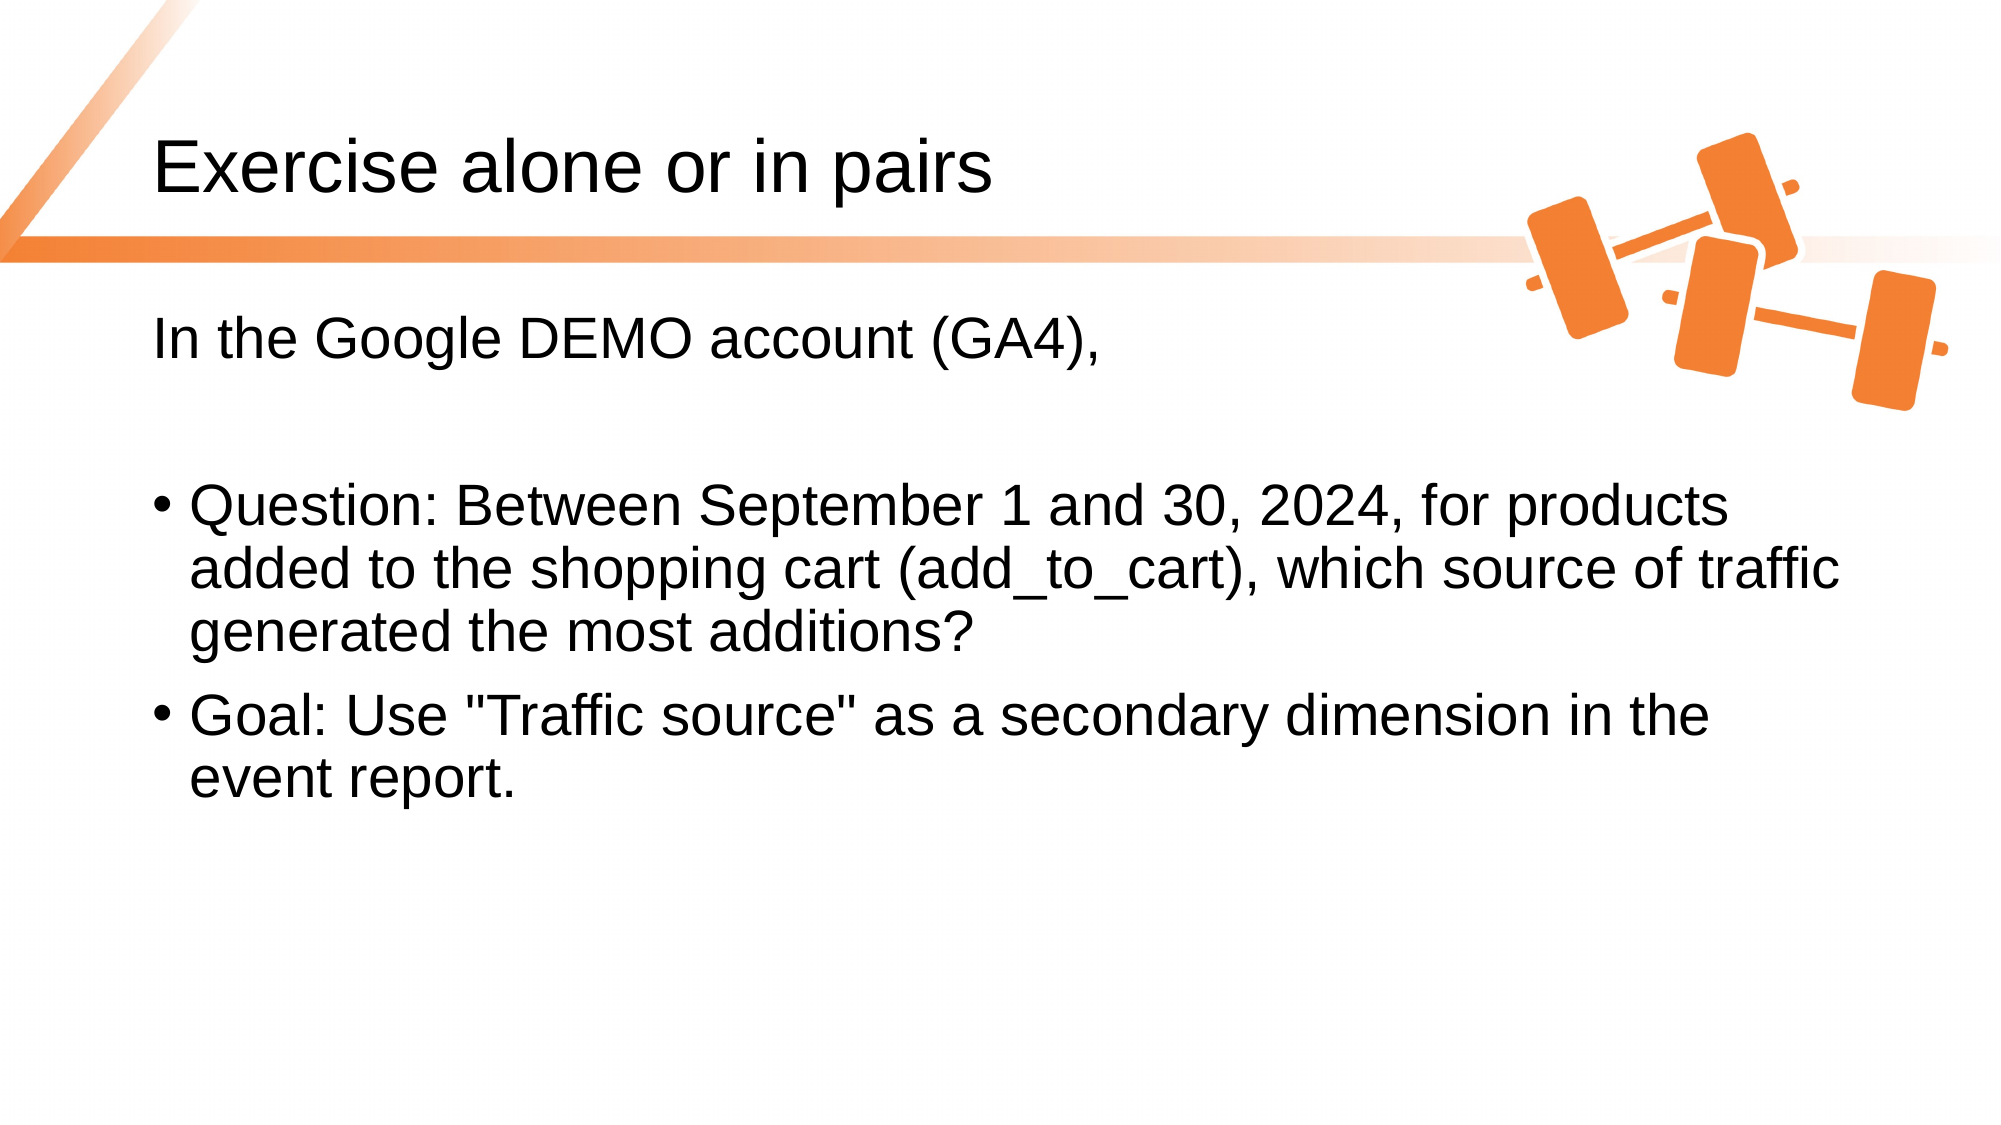

# Exercise alone or in pairs
In the Google DEMO account (GA4),

Question: Between September 1 and 30, 2024, for products added to the shopping cart (add_to_cart), which source of traffic generated the most additions?
Goal: Use "Traffic source" as a secondary dimension in the event report.